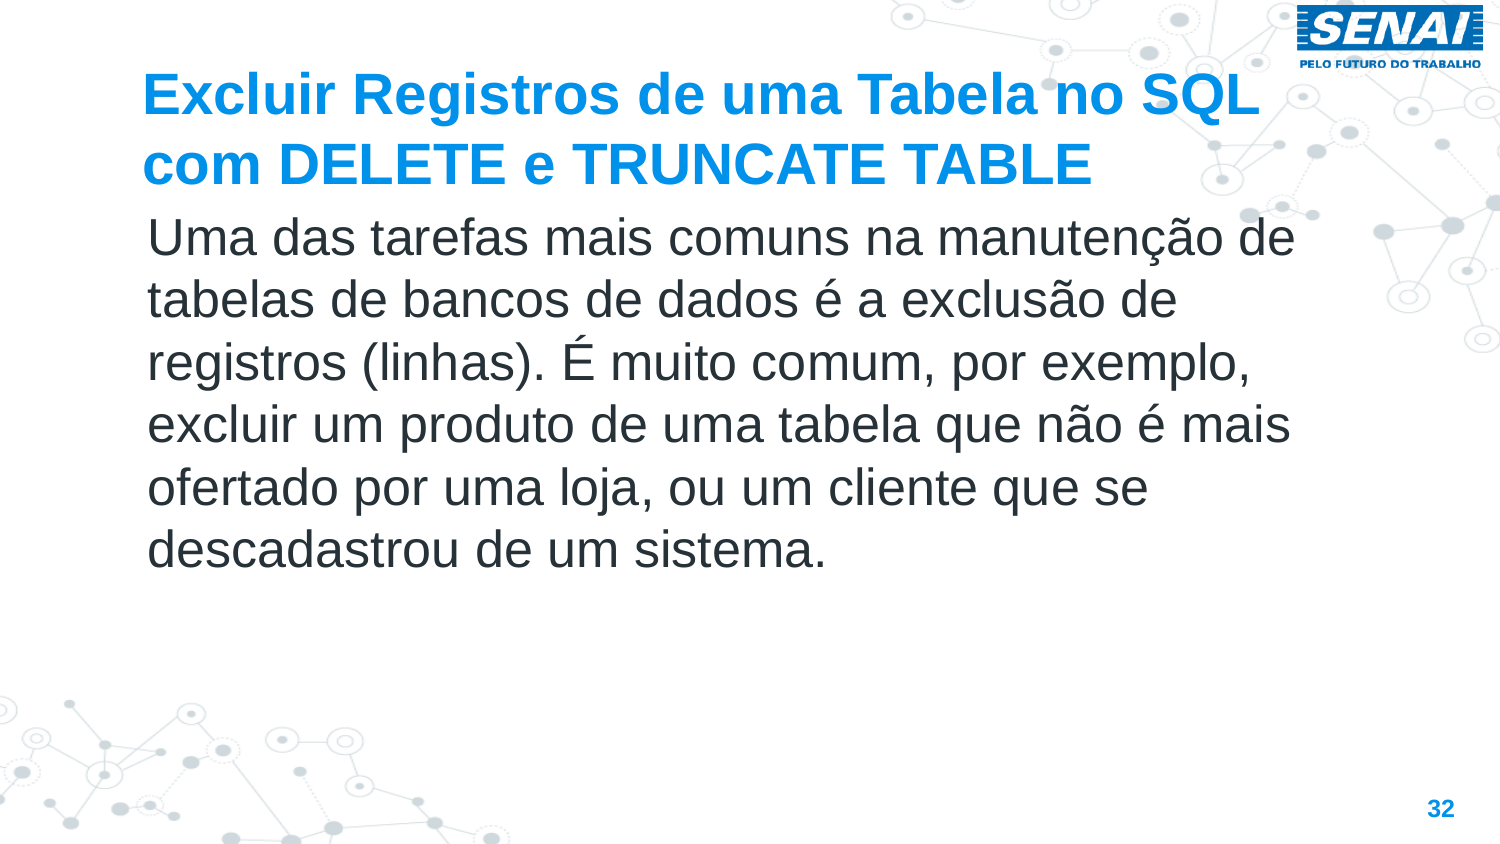

# Excluir Registros de uma Tabela no SQL com DELETE e TRUNCATE TABLE
Uma das tarefas mais comuns na manutenção de tabelas de bancos de dados é a exclusão de registros (linhas). É muito comum, por exemplo, excluir um produto de uma tabela que não é mais ofertado por uma loja, ou um cliente que se descadastrou de um sistema.
32